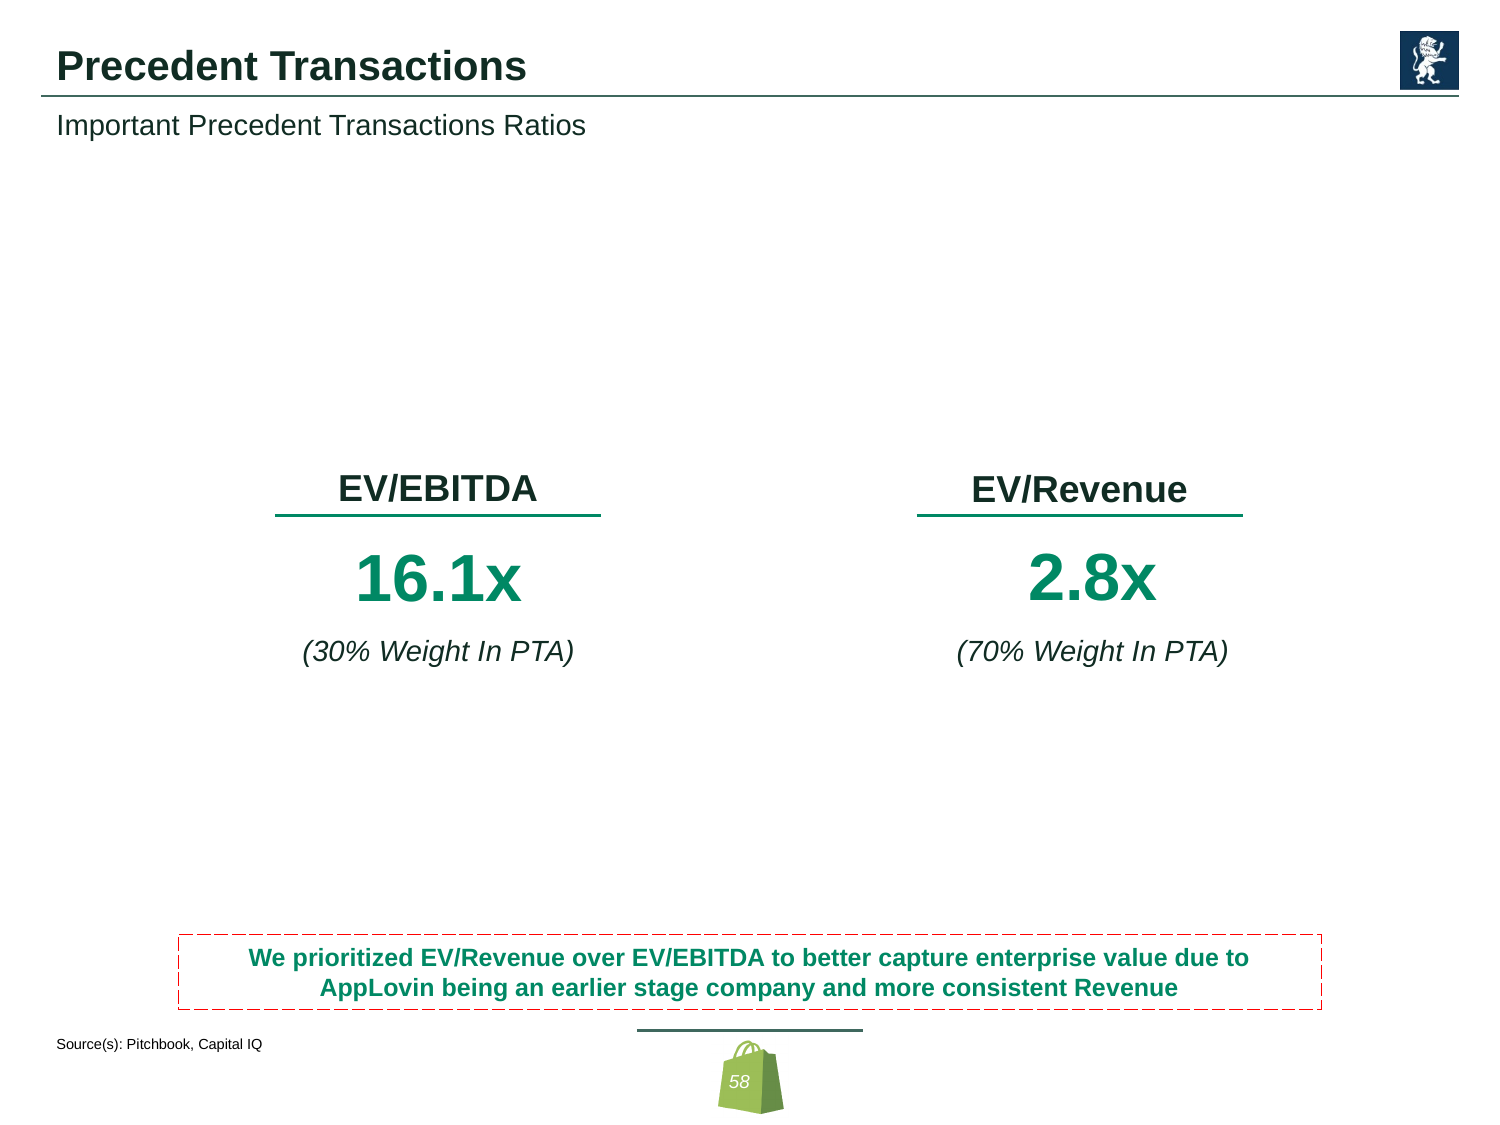

# Precedent Transactions
Important Precedent Transactions Ratios
EV/EBITDA
EV/Revenue
2.8x
16.1x
(30% Weight In PTA)
(70% Weight In PTA)
We prioritized EV/Revenue over EV/EBITDA to better capture enterprise value due to AppLovin being an earlier stage company and more consistent Revenue
Source(s): Pitchbook, Capital IQ